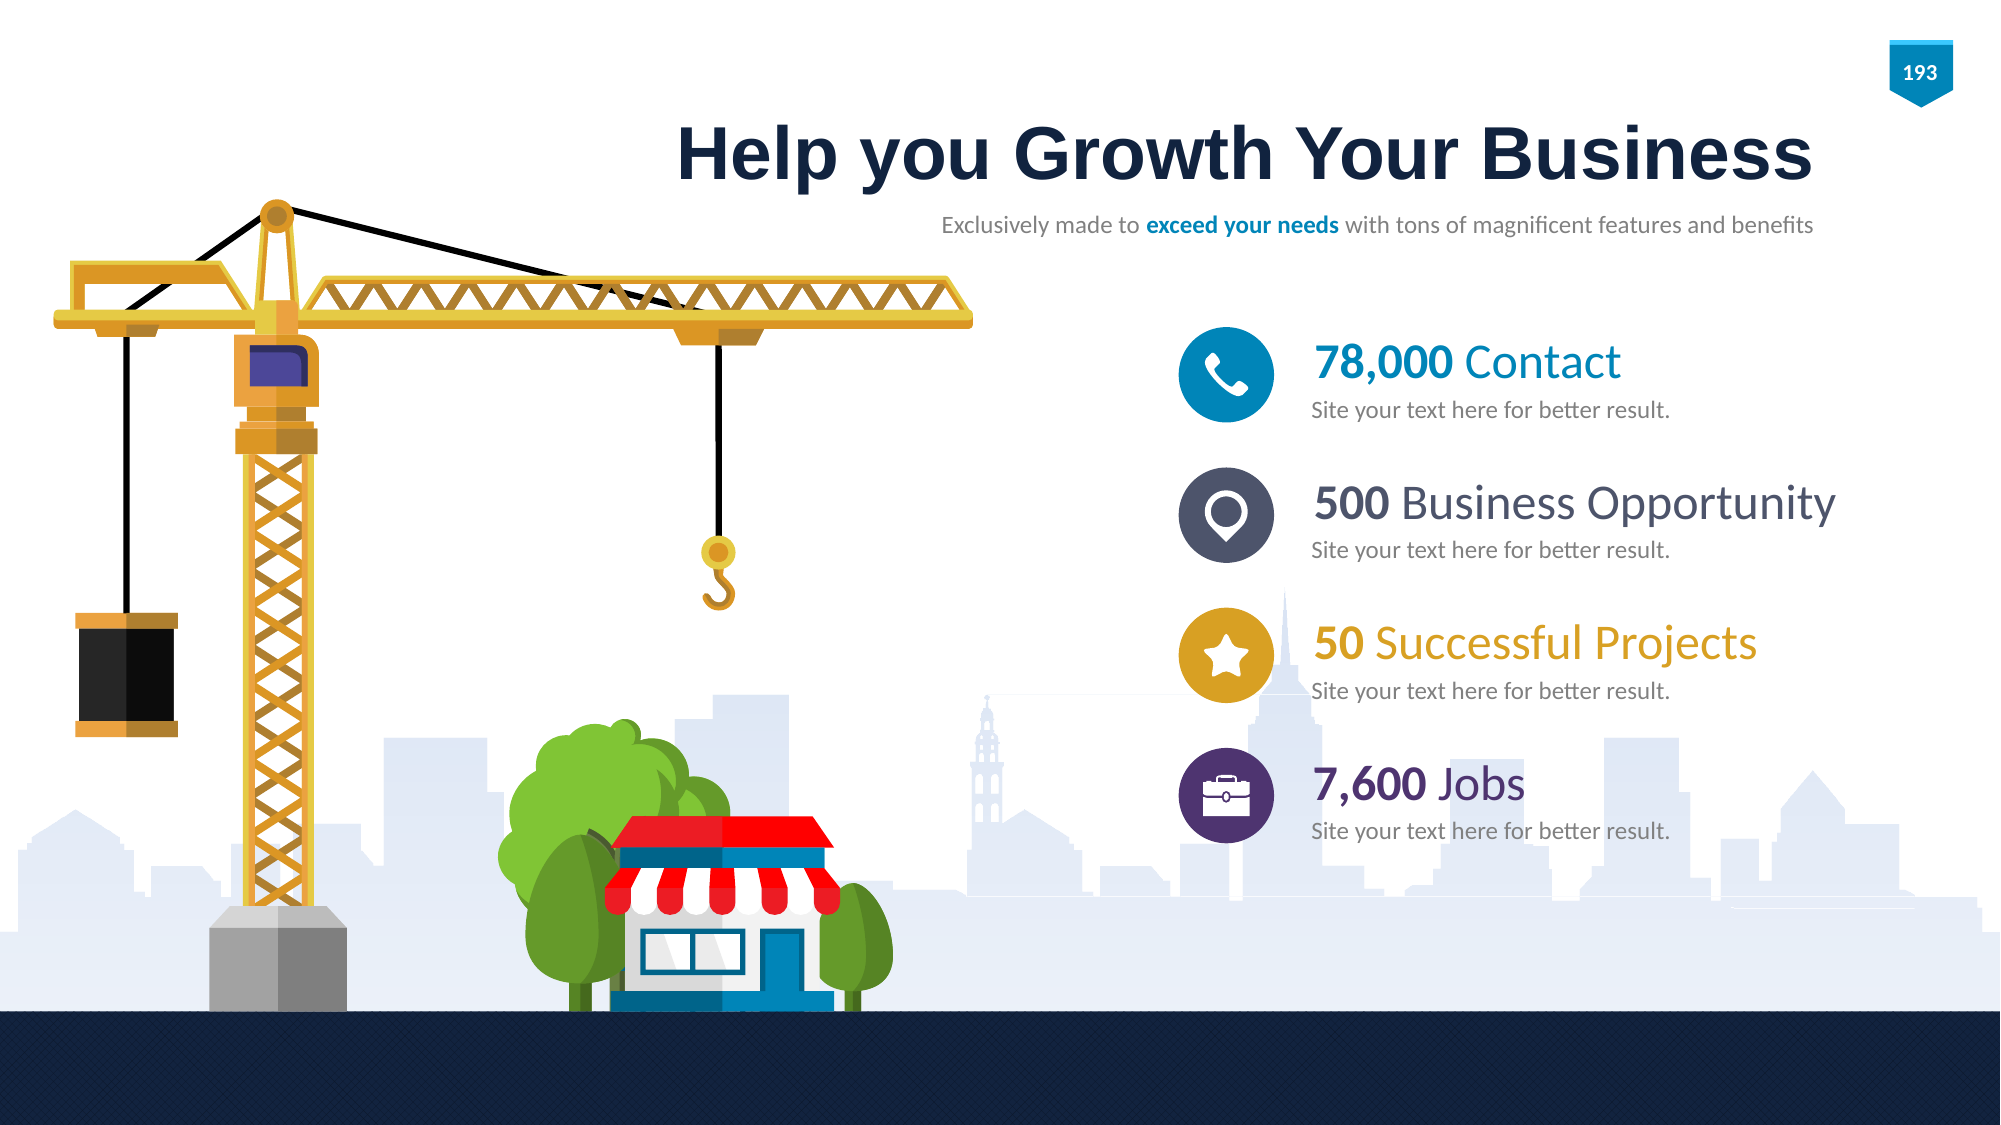

Click The Object Below This Arrow Connector
To See Our Tricks

# Help you Growth Your Business

Exclusively made to exceed your needs with tons of magnificent features and benefits
78,000 Contact
Site your text here for better result.

500 Business Opportunity
Site your text here for better result.

50 Successful Projects
Site your text here for better result.

7,600 Jobs
Site your text here for better result.